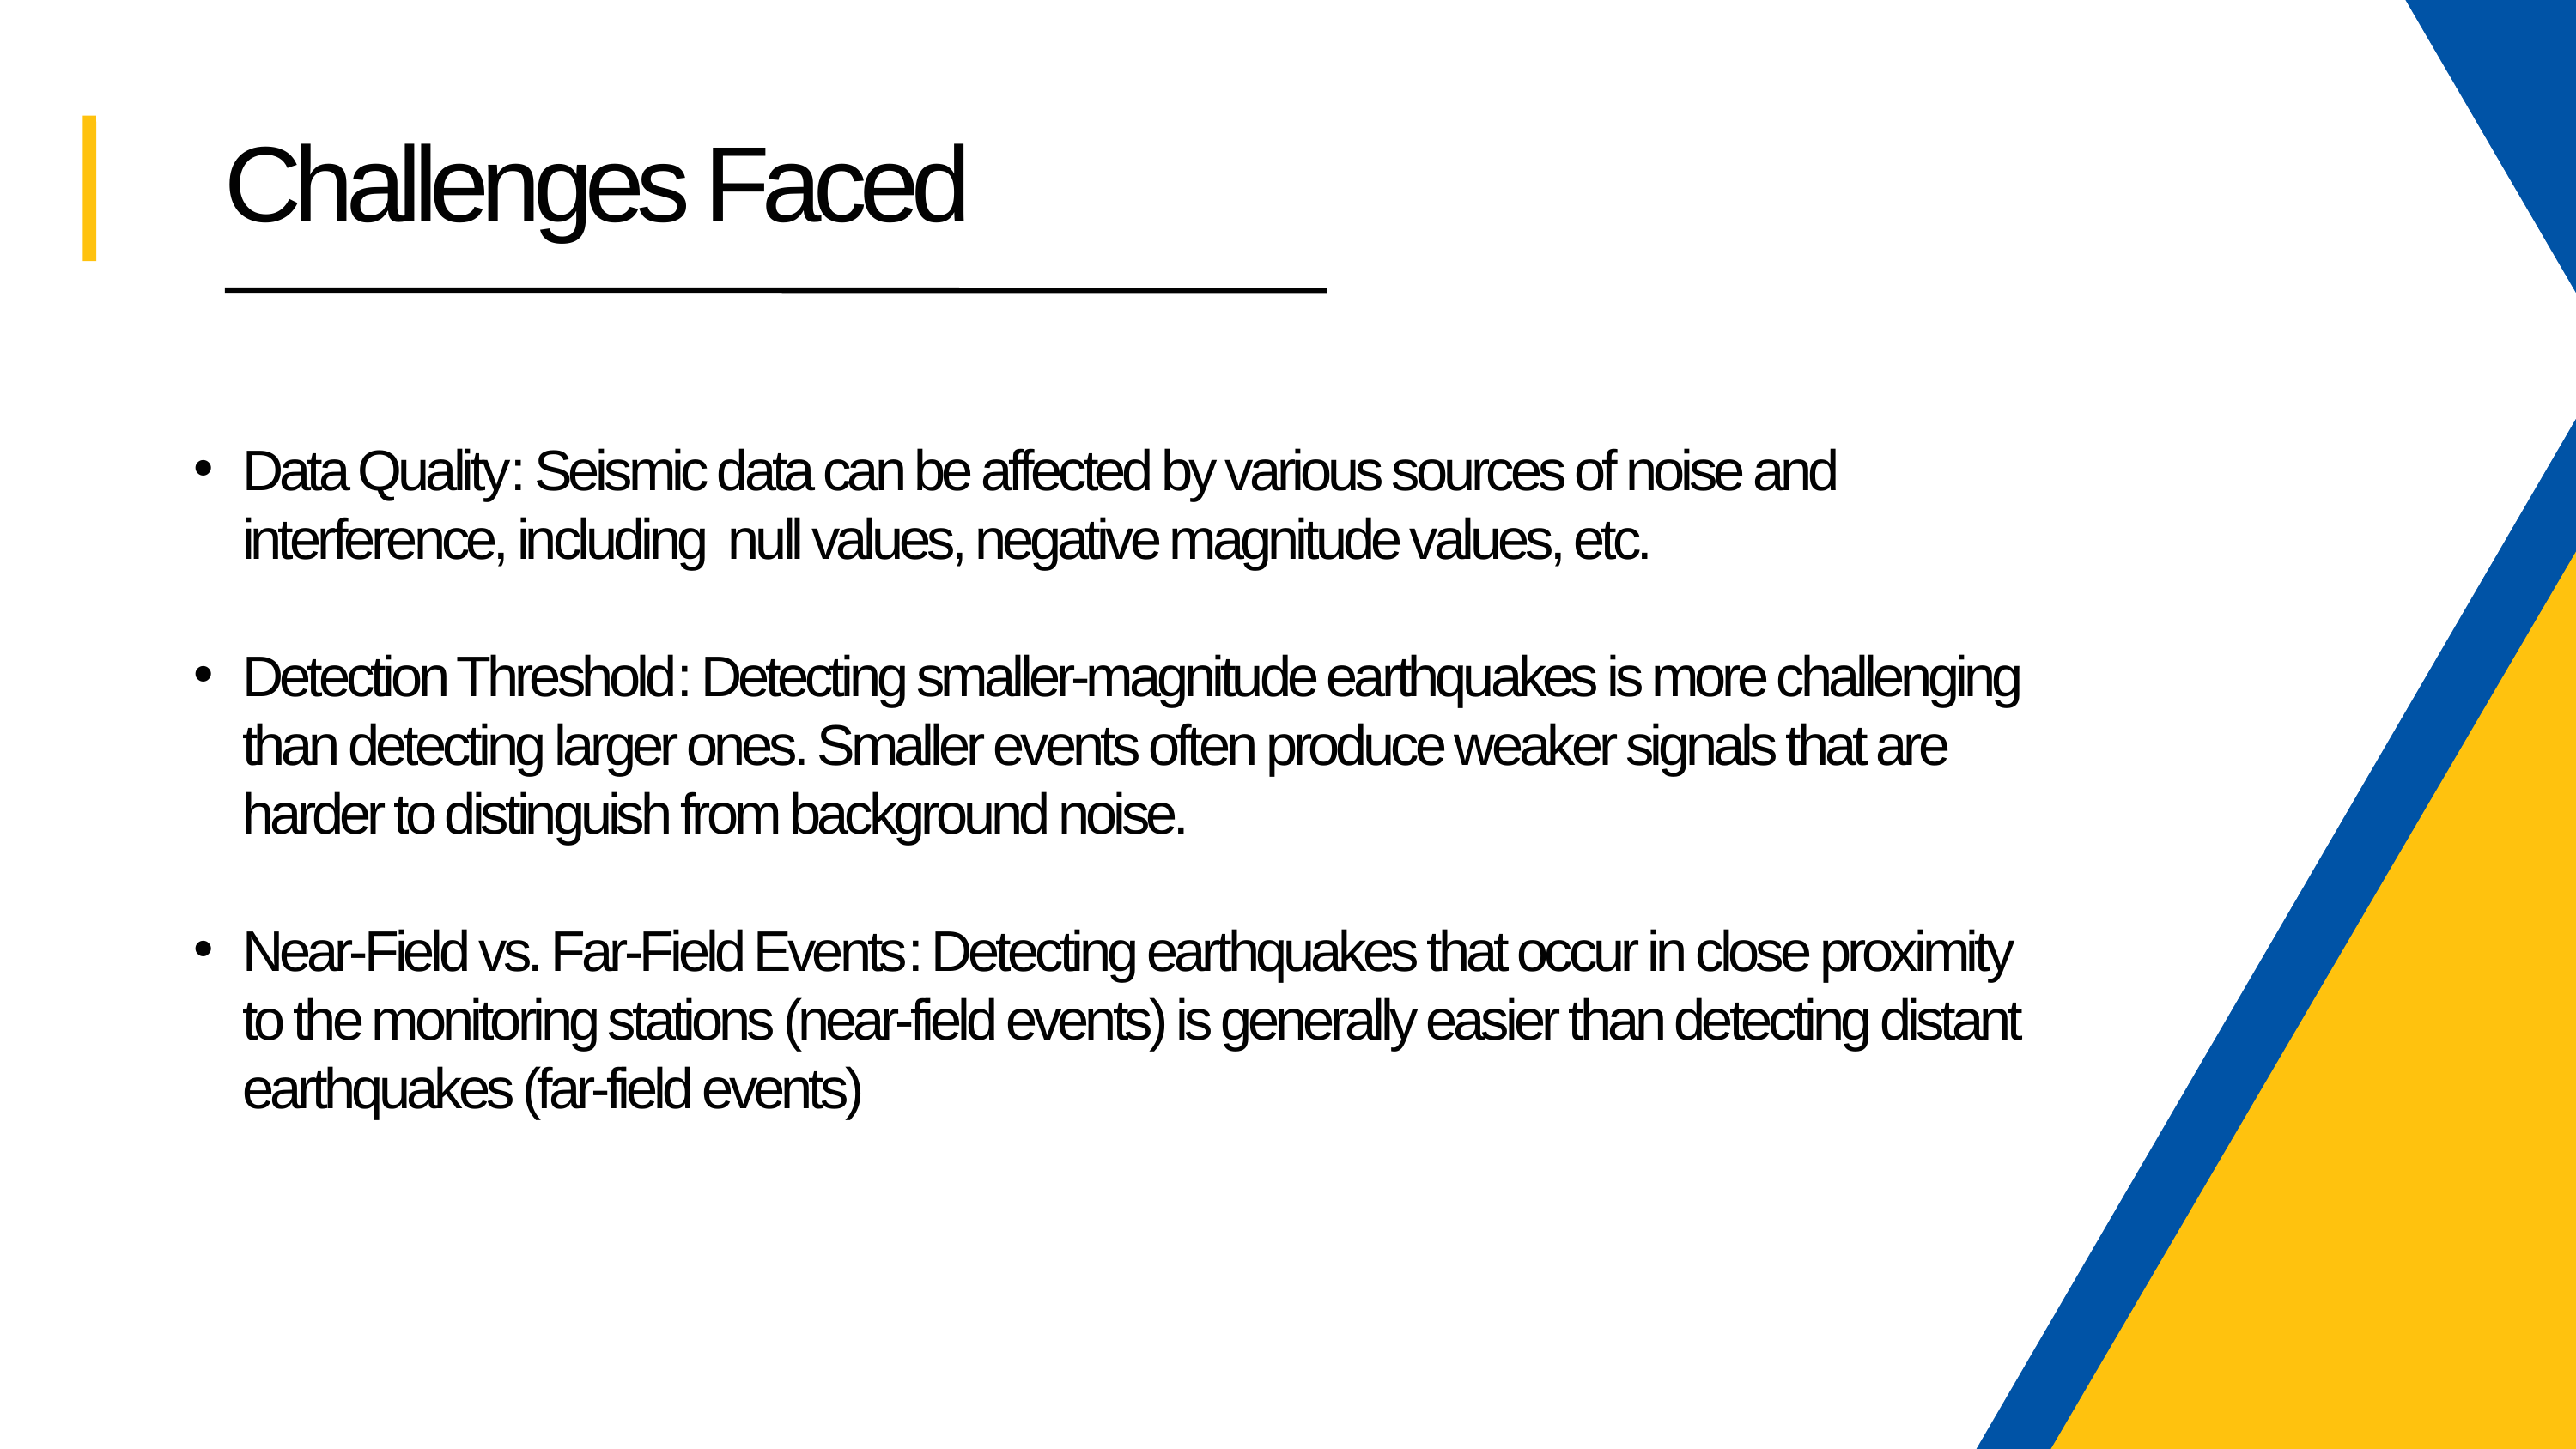

Challenges Faced

Data Quality: Seismic data can be affected by various sources of noise and interference, including  null values, negative magnitude values, etc.

Detection Threshold: Detecting smaller-magnitude earthquakes is more challenging than detecting larger ones. Smaller events often produce weaker signals that are harder to distinguish from background noise.

Near-Field vs. Far-Field Events: Detecting earthquakes that occur in close proximity to the monitoring stations (near-field events) is generally easier than detecting distant earthquakes (far-field events)